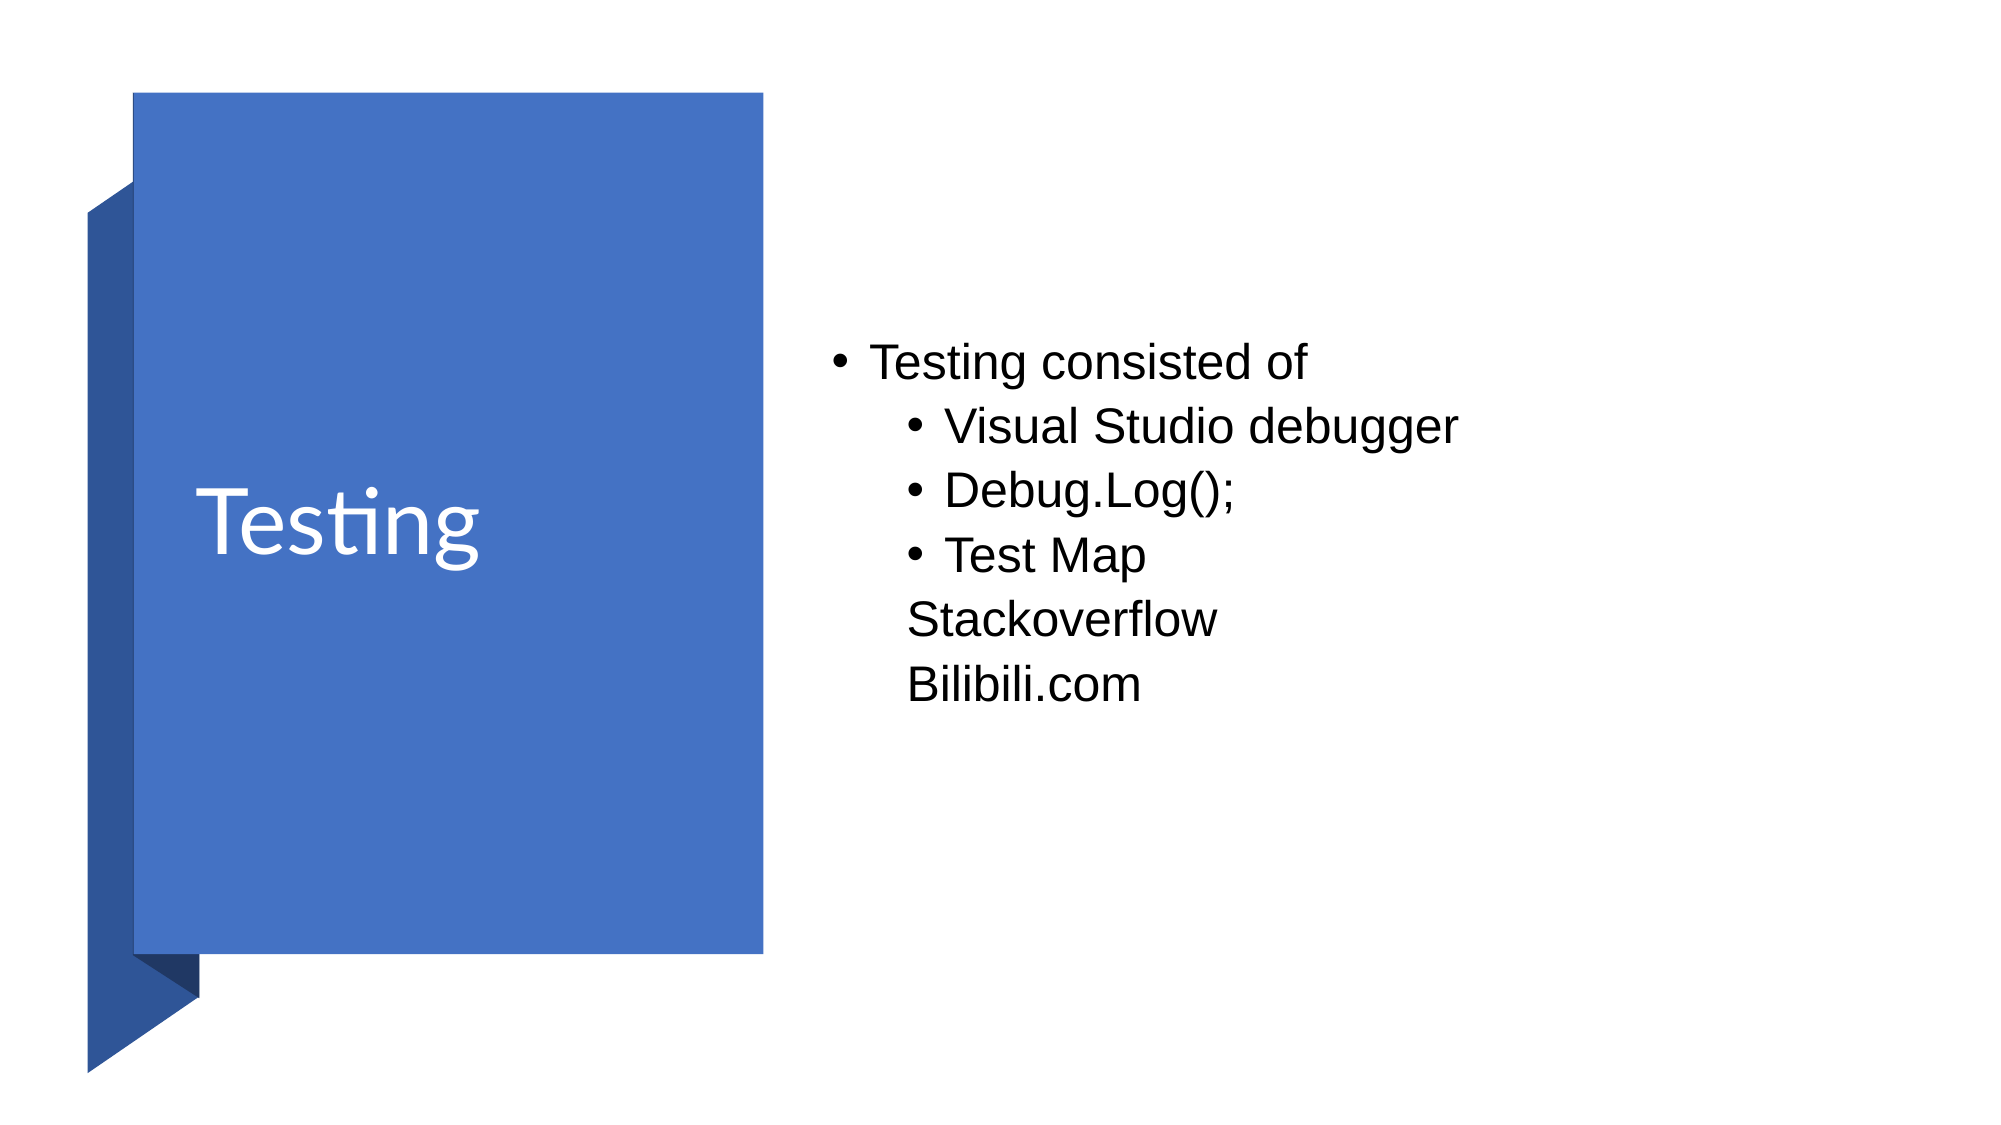

# Testing
Testing consisted of
Visual Studio debugger
Debug.Log();
Test Map
Stackoverflow
Bilibili.com